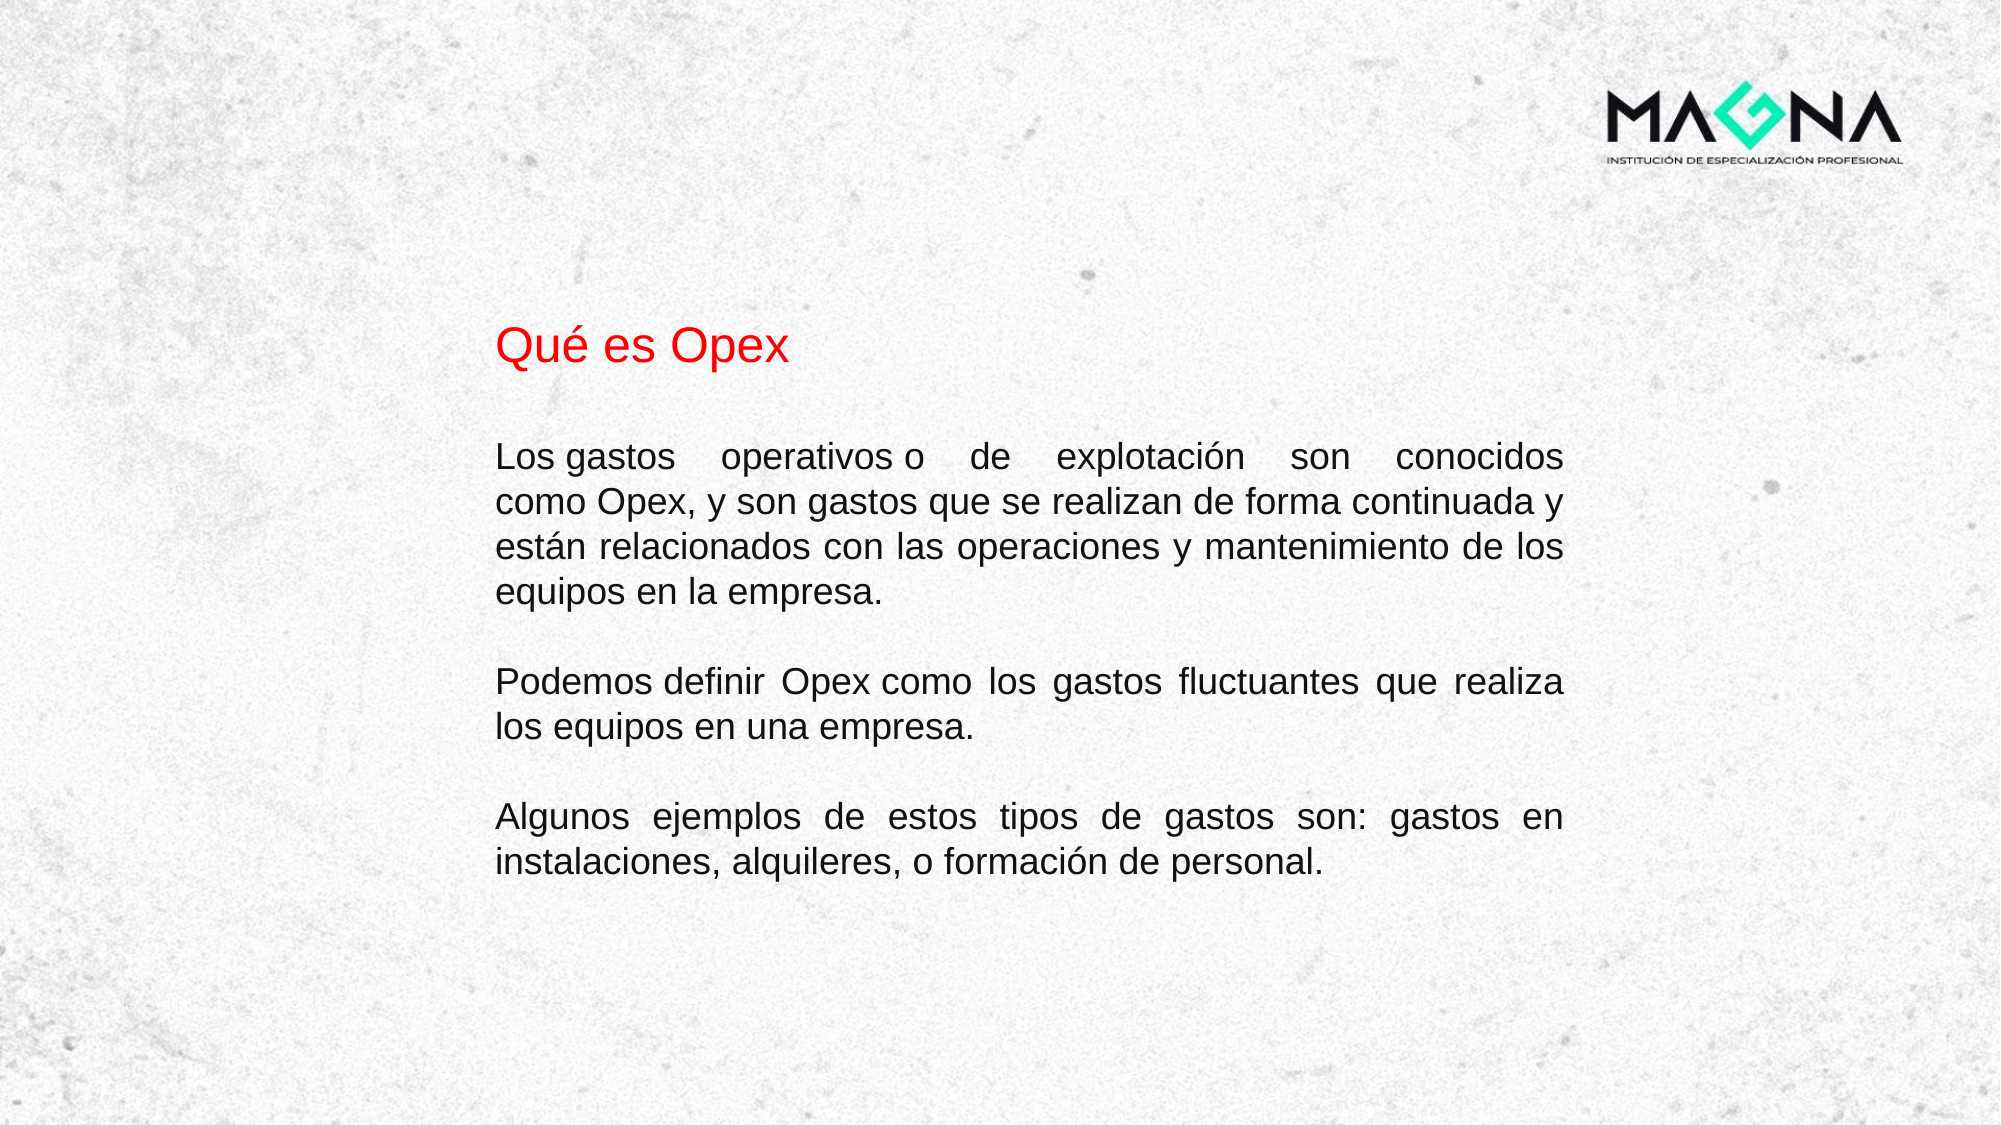

Qué es Opex

Los gastos operativos o de explotación son conocidos como Opex, y son gastos que se realizan de forma continuada y están relacionados con las operaciones y mantenimiento de los equipos en la empresa.

Podemos definir Opex como los gastos fluctuantes que realiza los equipos en una empresa.

Algunos ejemplos de estos tipos de gastos son: gastos en instalaciones, alquileres, o formación de personal.